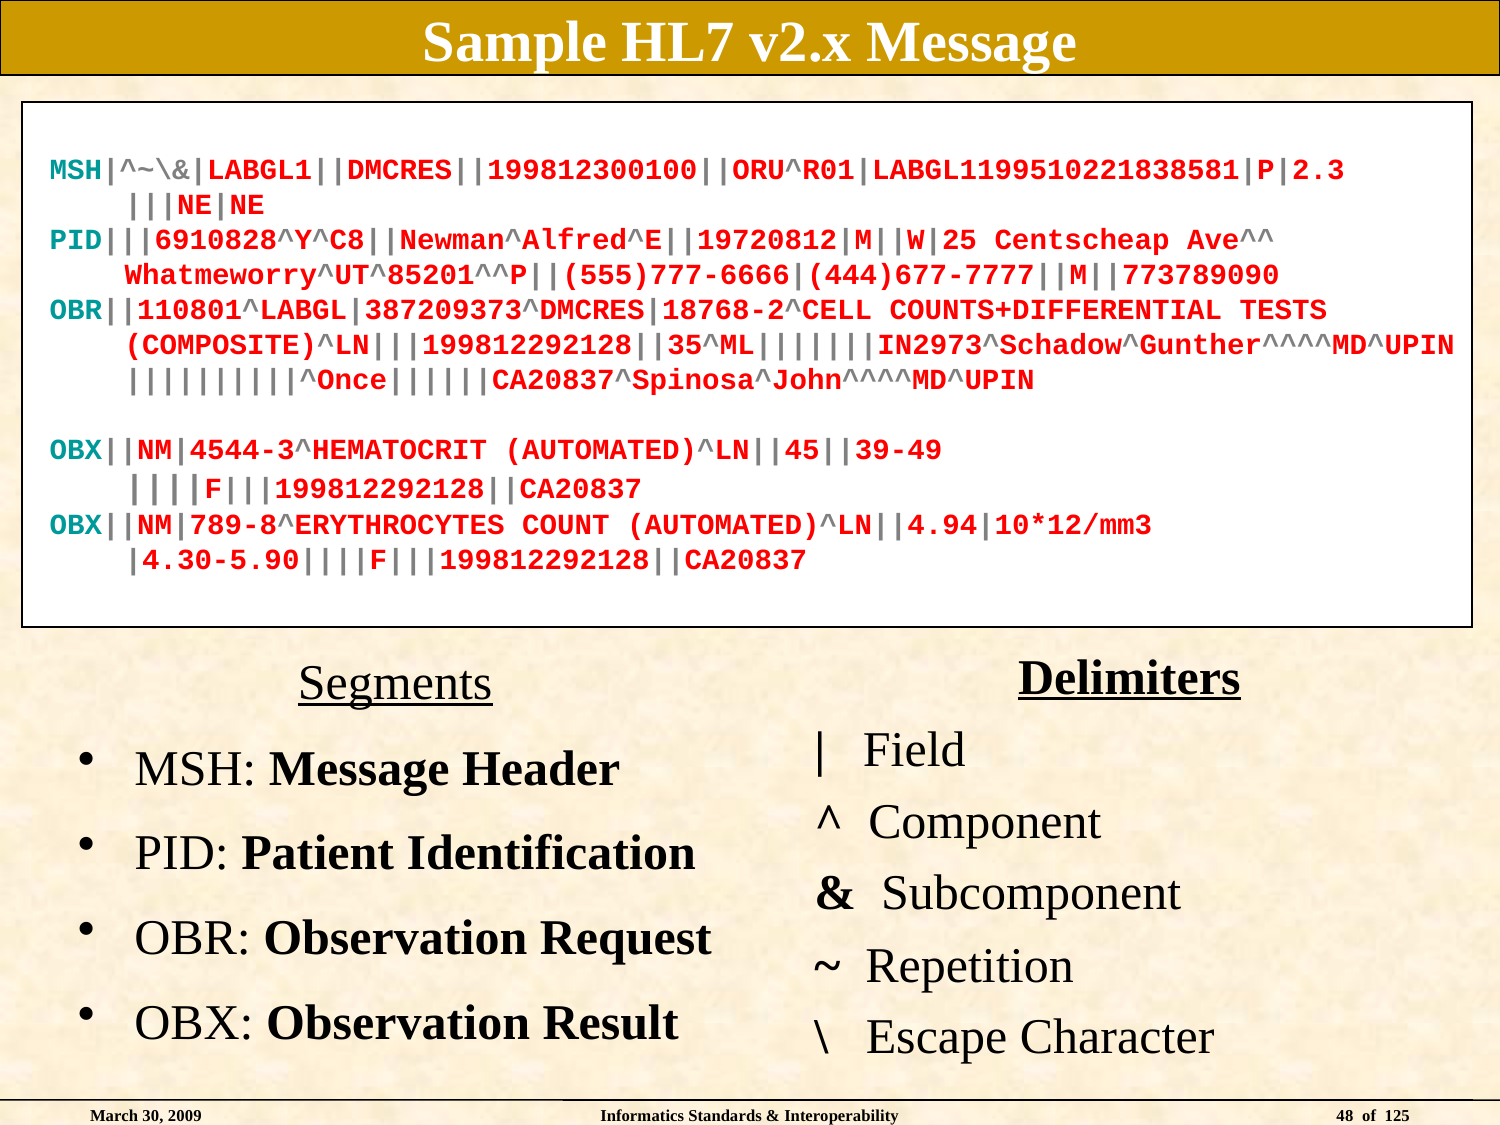

# Sample HL7 v2.x Message

MSH|^~\&|LABGL1||DMCRES||199812300100||ORU^R01|LABGL1199510221838581|P|2.3
|||NE|NE
PID|||6910828^Y^C8||Newman^Alfred^E||19720812|M||W|25 Centscheap Ave^^
Whatmeworry^UT^85201^^P||(555)777-6666|(444)677-7777||M||773789090
OBR||110801^LABGL|387209373^DMCRES|18768-2^CELL COUNTS+DIFFERENTIAL TESTS (COMPOSITE)^LN|||199812292128||35^ML|||||||IN2973^Schadow^Gunther^^^^MD^UPIN
||||||||||^Once||||||CA20837^Spinosa^John^^^^MD^UPIN

OBX||NM|4544-3^HEMATOCRIT (AUTOMATED)^LN||45||39-49
||||F|||199812292128||CA20837
OBX||NM|789-8^ERYTHROCYTES COUNT (AUTOMATED)^LN||4.94|10*12/mm3
|4.30-5.90||||F|||199812292128||CA20837
Segments
MSH: Message Header
PID: Patient Identification
OBR: Observation Request
OBX: Observation Result
Delimiters
|   Field
^  Component
&  Subcomponent
~  Repetition
\   Escape Character
March 30, 2009
Informatics Standards & Interoperability
48  of  125